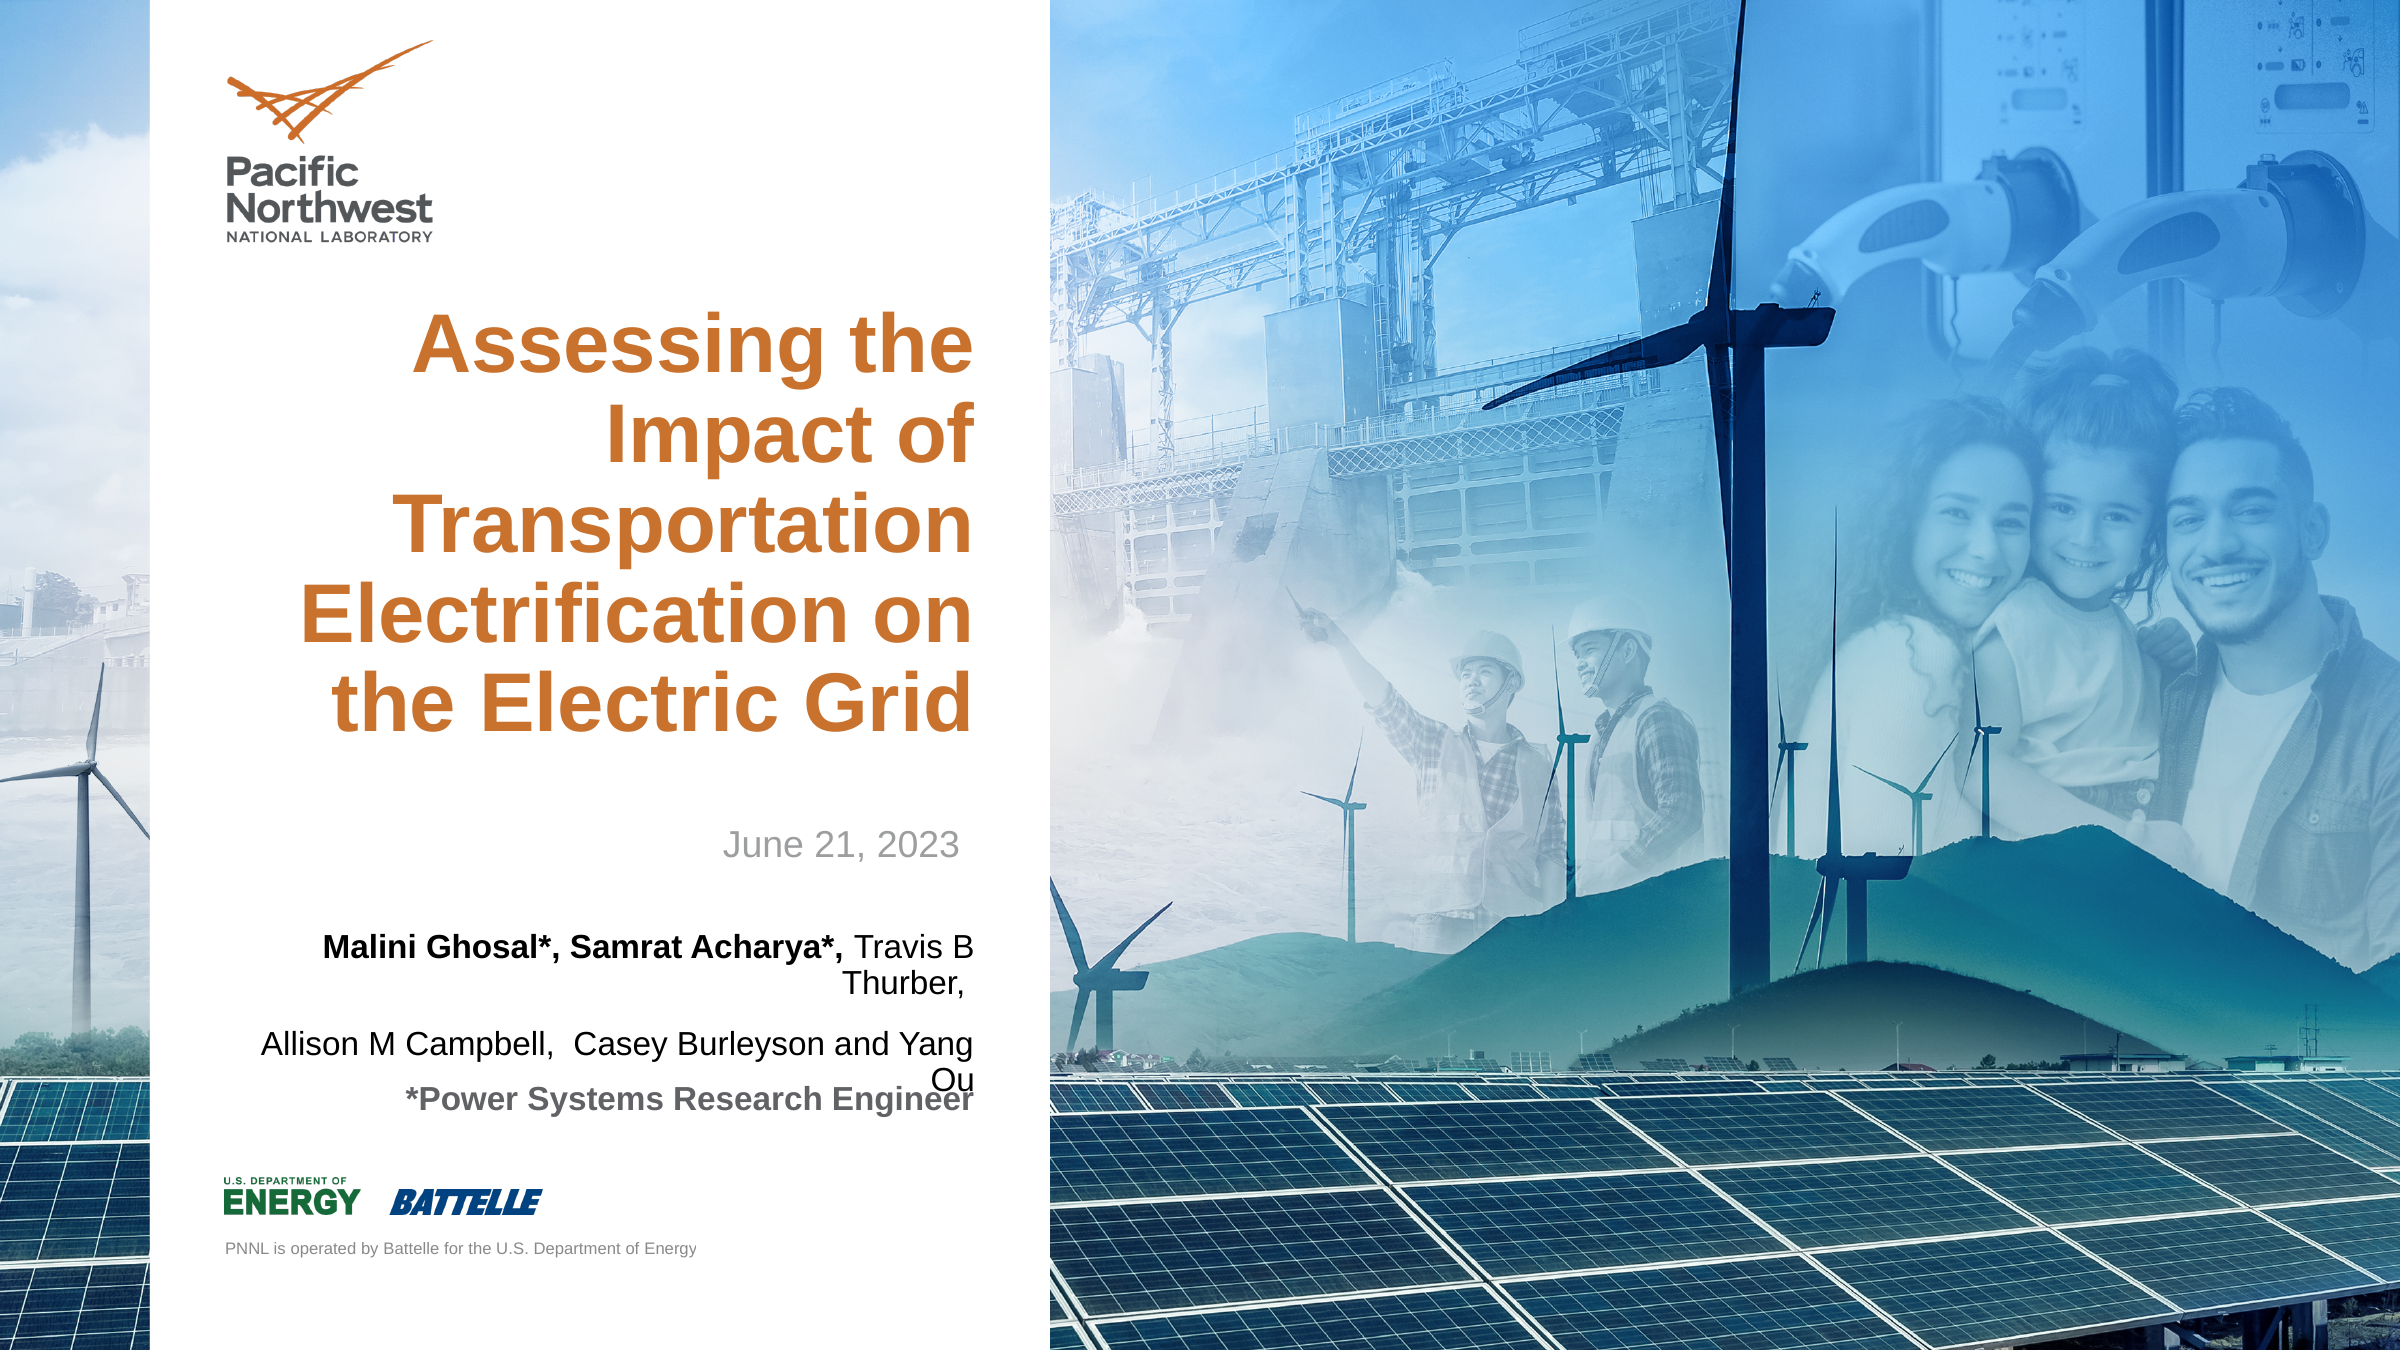

# Assessing the Impact of Transportation Electrification on the Electric Grid
June 21, 2023
Malini Ghosal*, Samrat Acharya*, Travis B Thurber,
Allison M Campbell,  Casey Burleyson and Yang Ou
*Power Systems Research Engineer